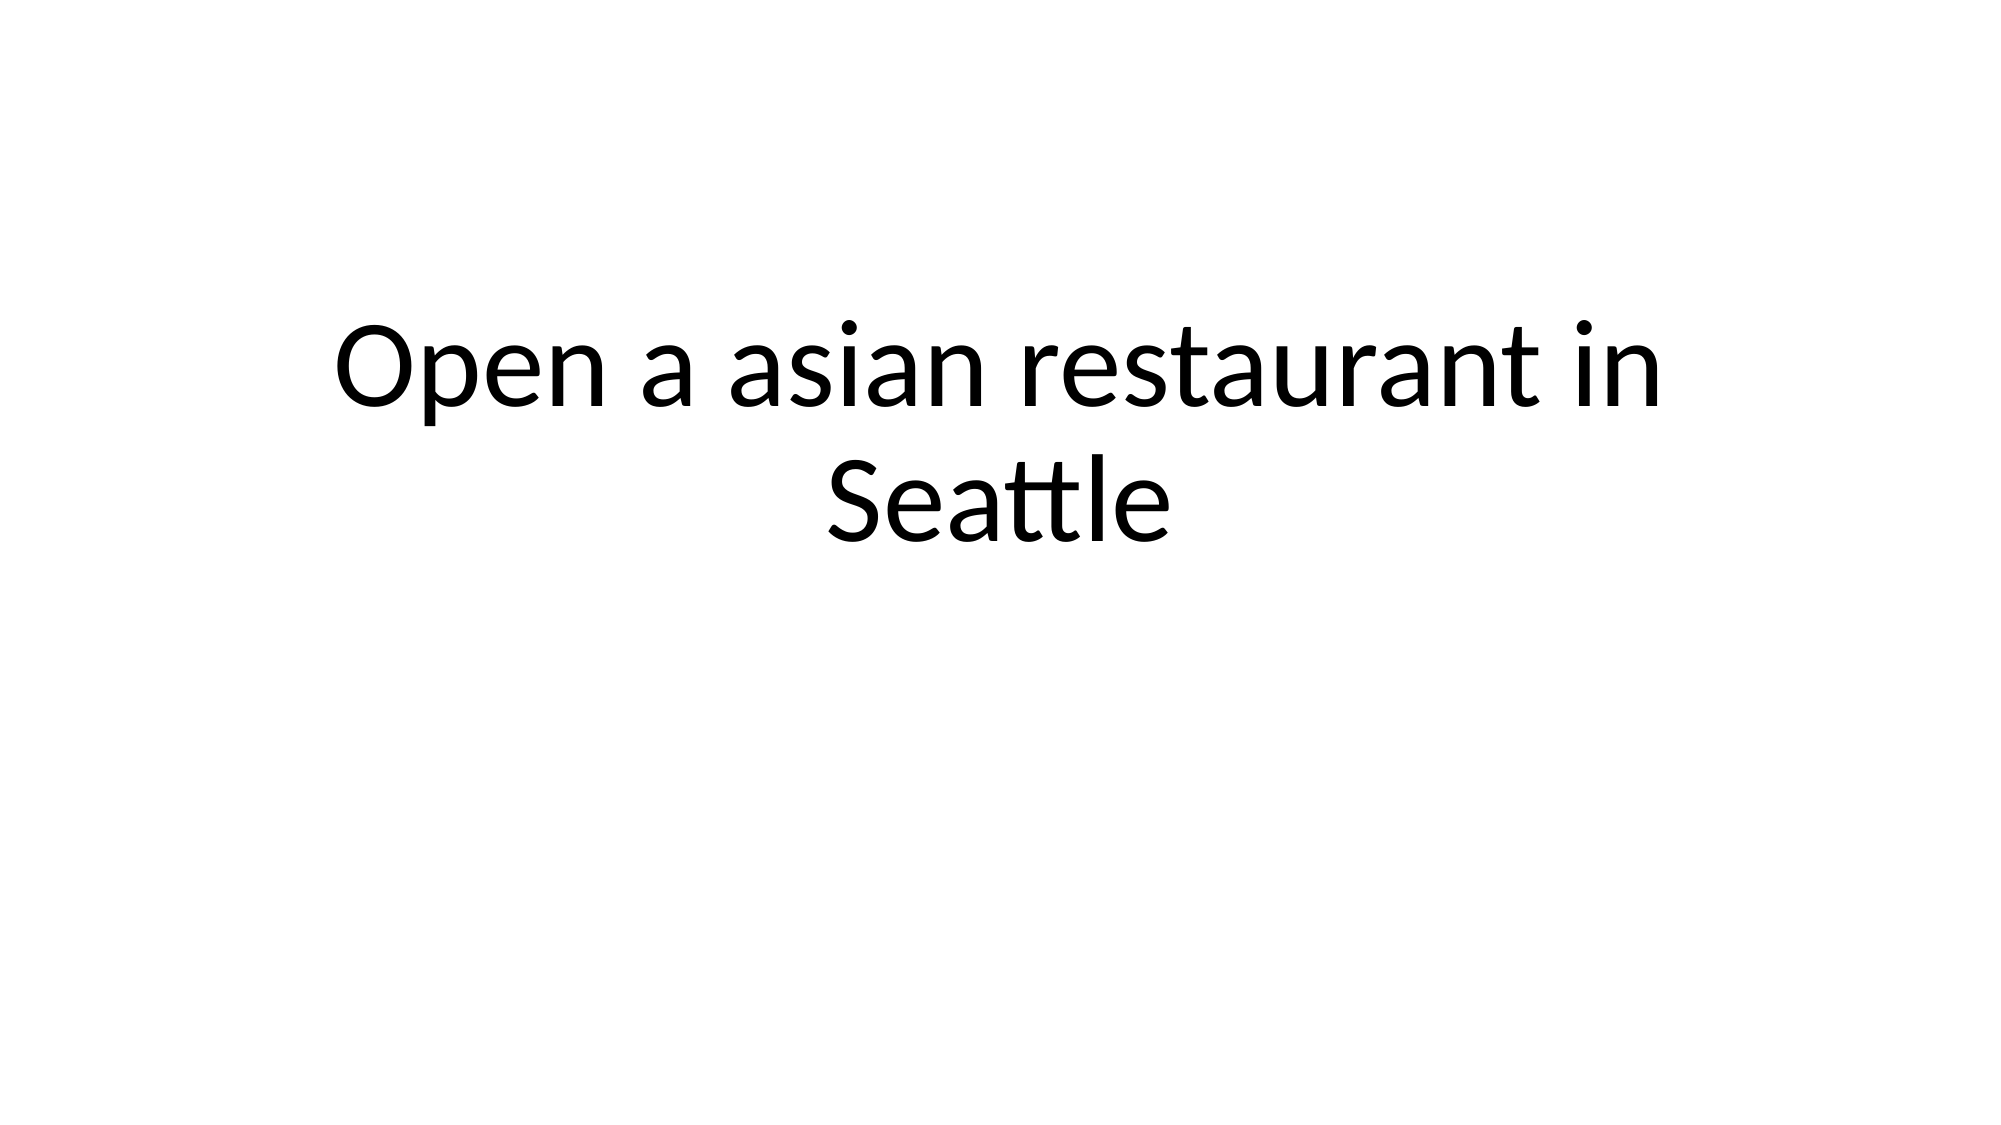

# Open a asian restaurant in Seattle